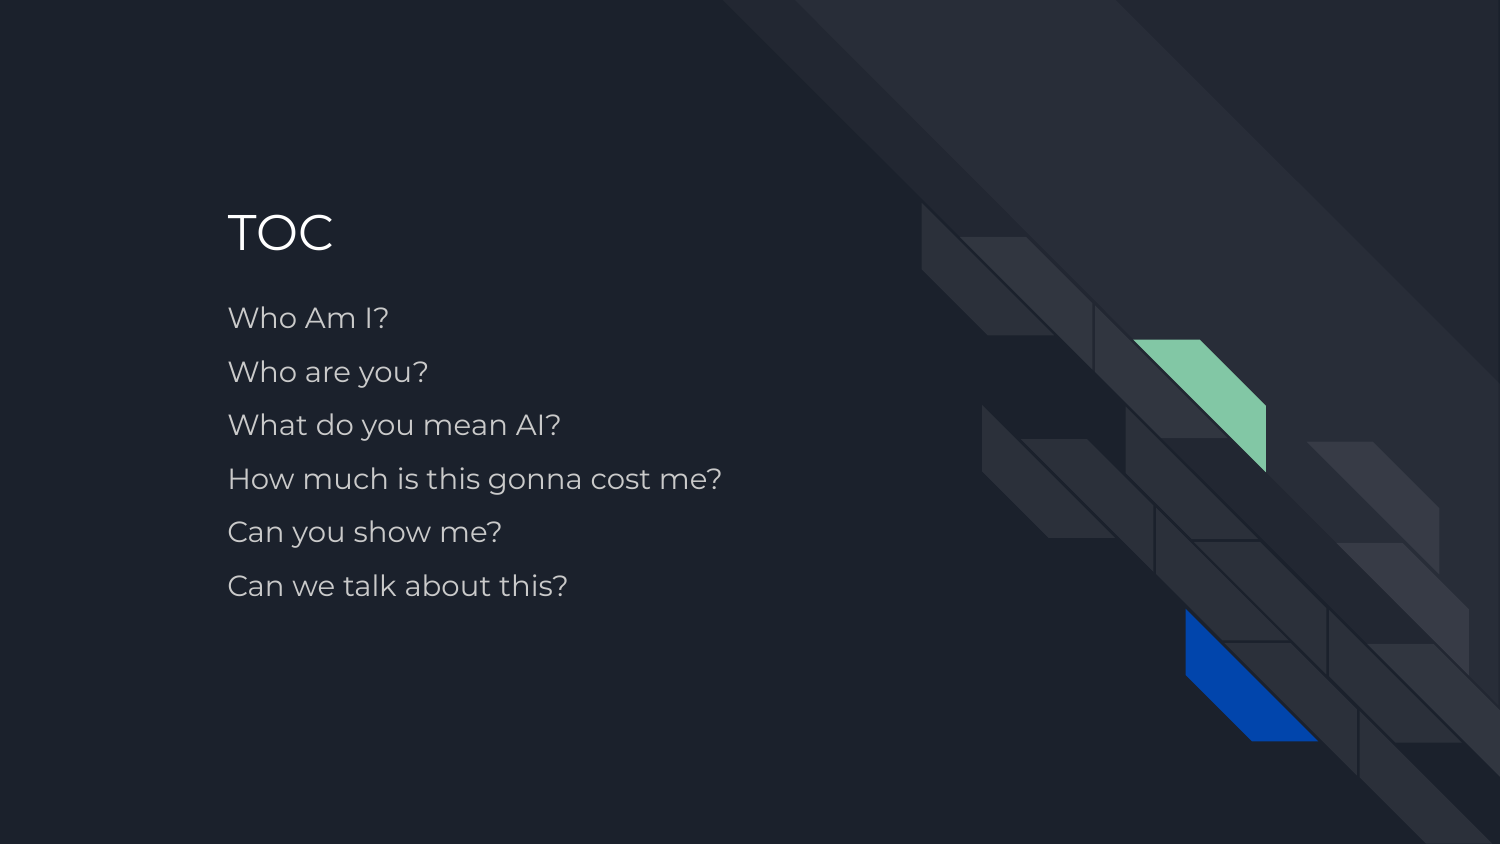

# TOC
Who Am I?
Who are you?
What do you mean AI?
How much is this gonna cost me?
Can you show me?
Can we talk about this?